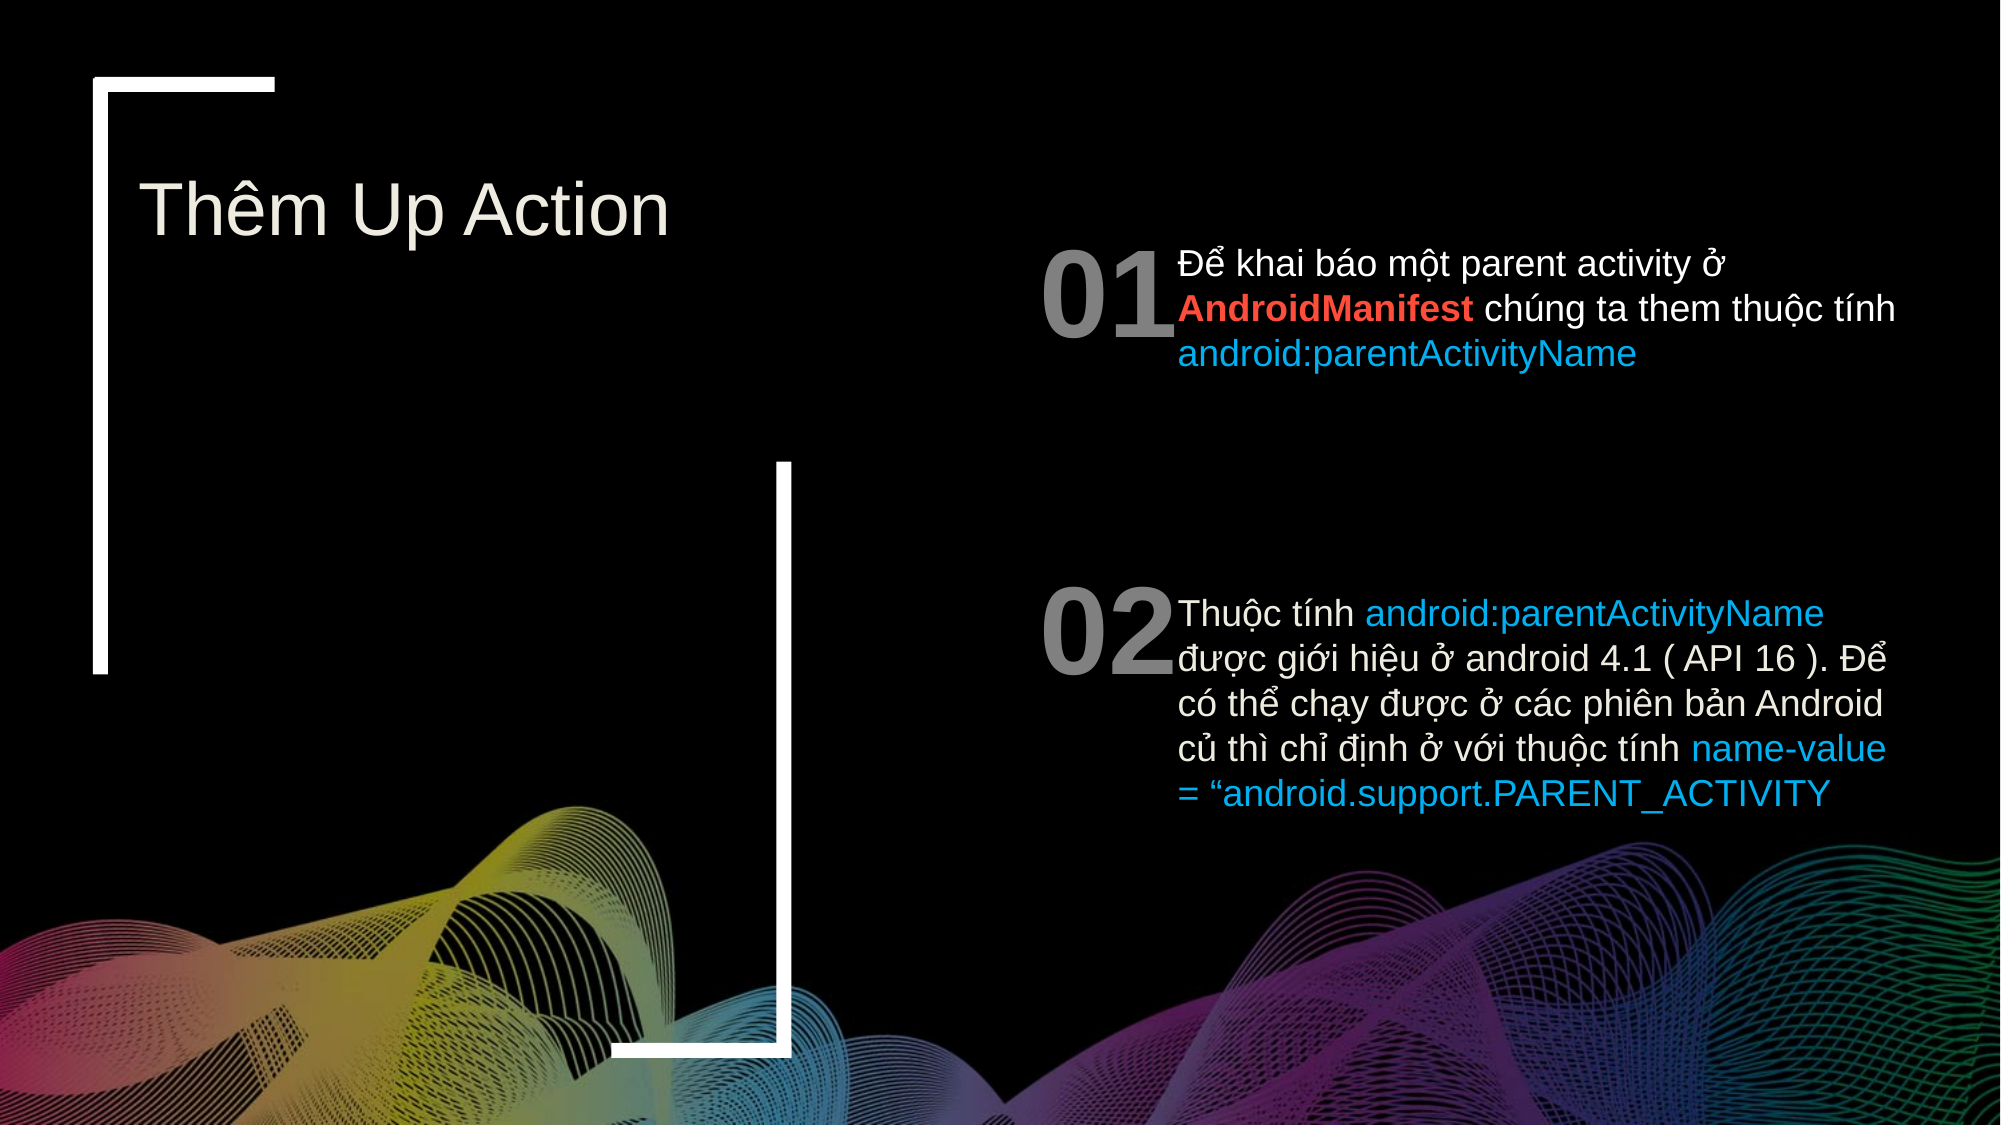

Thêm Up Action
01
Để khai báo một parent activity ở AndroidManifest chúng ta them thuộc tính android:parentActivityName

02
Thuộc tính android:parentActivityName được giới hiệu ở android 4.1 ( API 16 ). Để có thể chạy được ở các phiên bản Android củ thì chỉ định ở với thuộc tính name-value = “android.support.PARENT_ACTIVITY